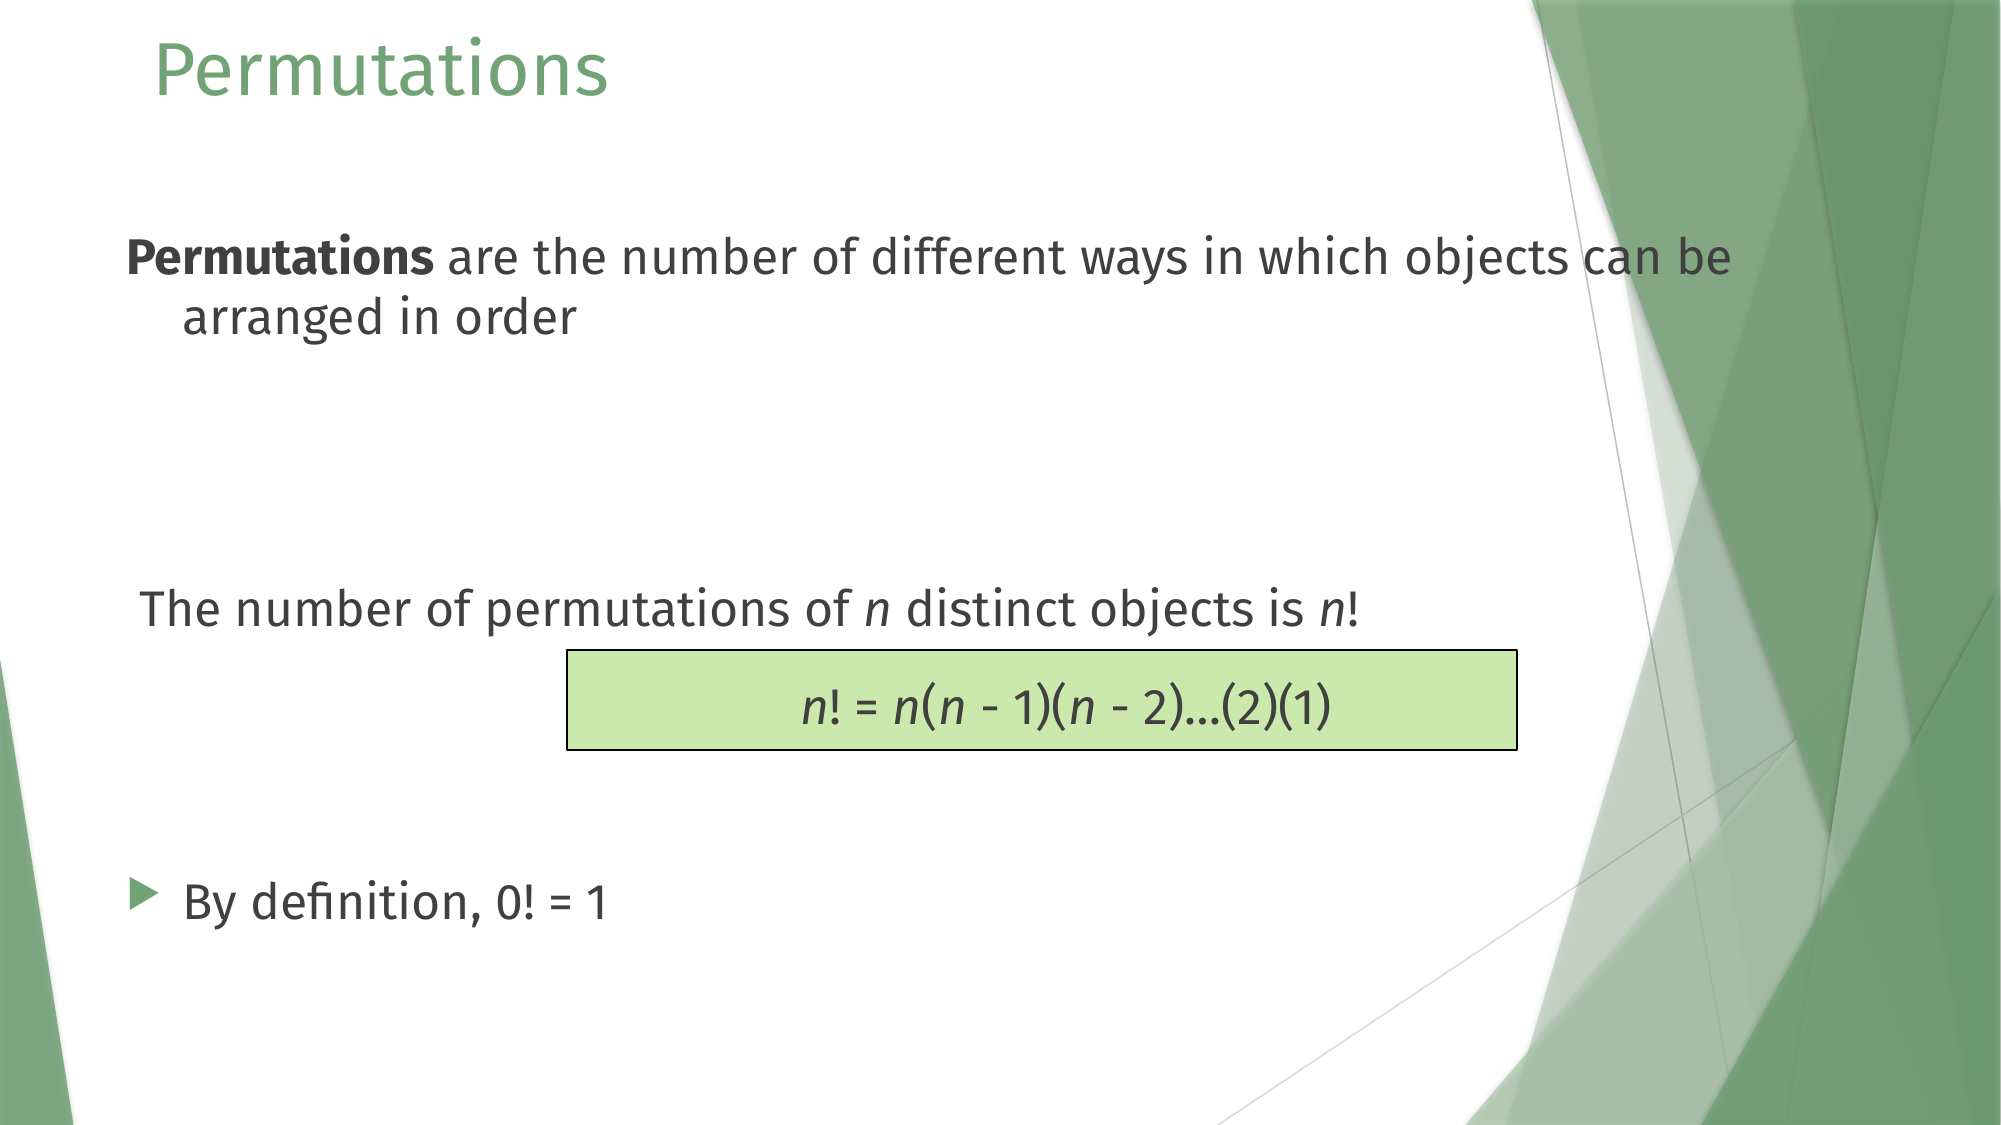

# Permutations
Permutations are the number of different ways in which objects can be arranged in order

 The number of permutations of n distinct objects is n!
		 	                        n! = n(n - 1)(n - 2)…(2)(1)

By definition, 0! = 1